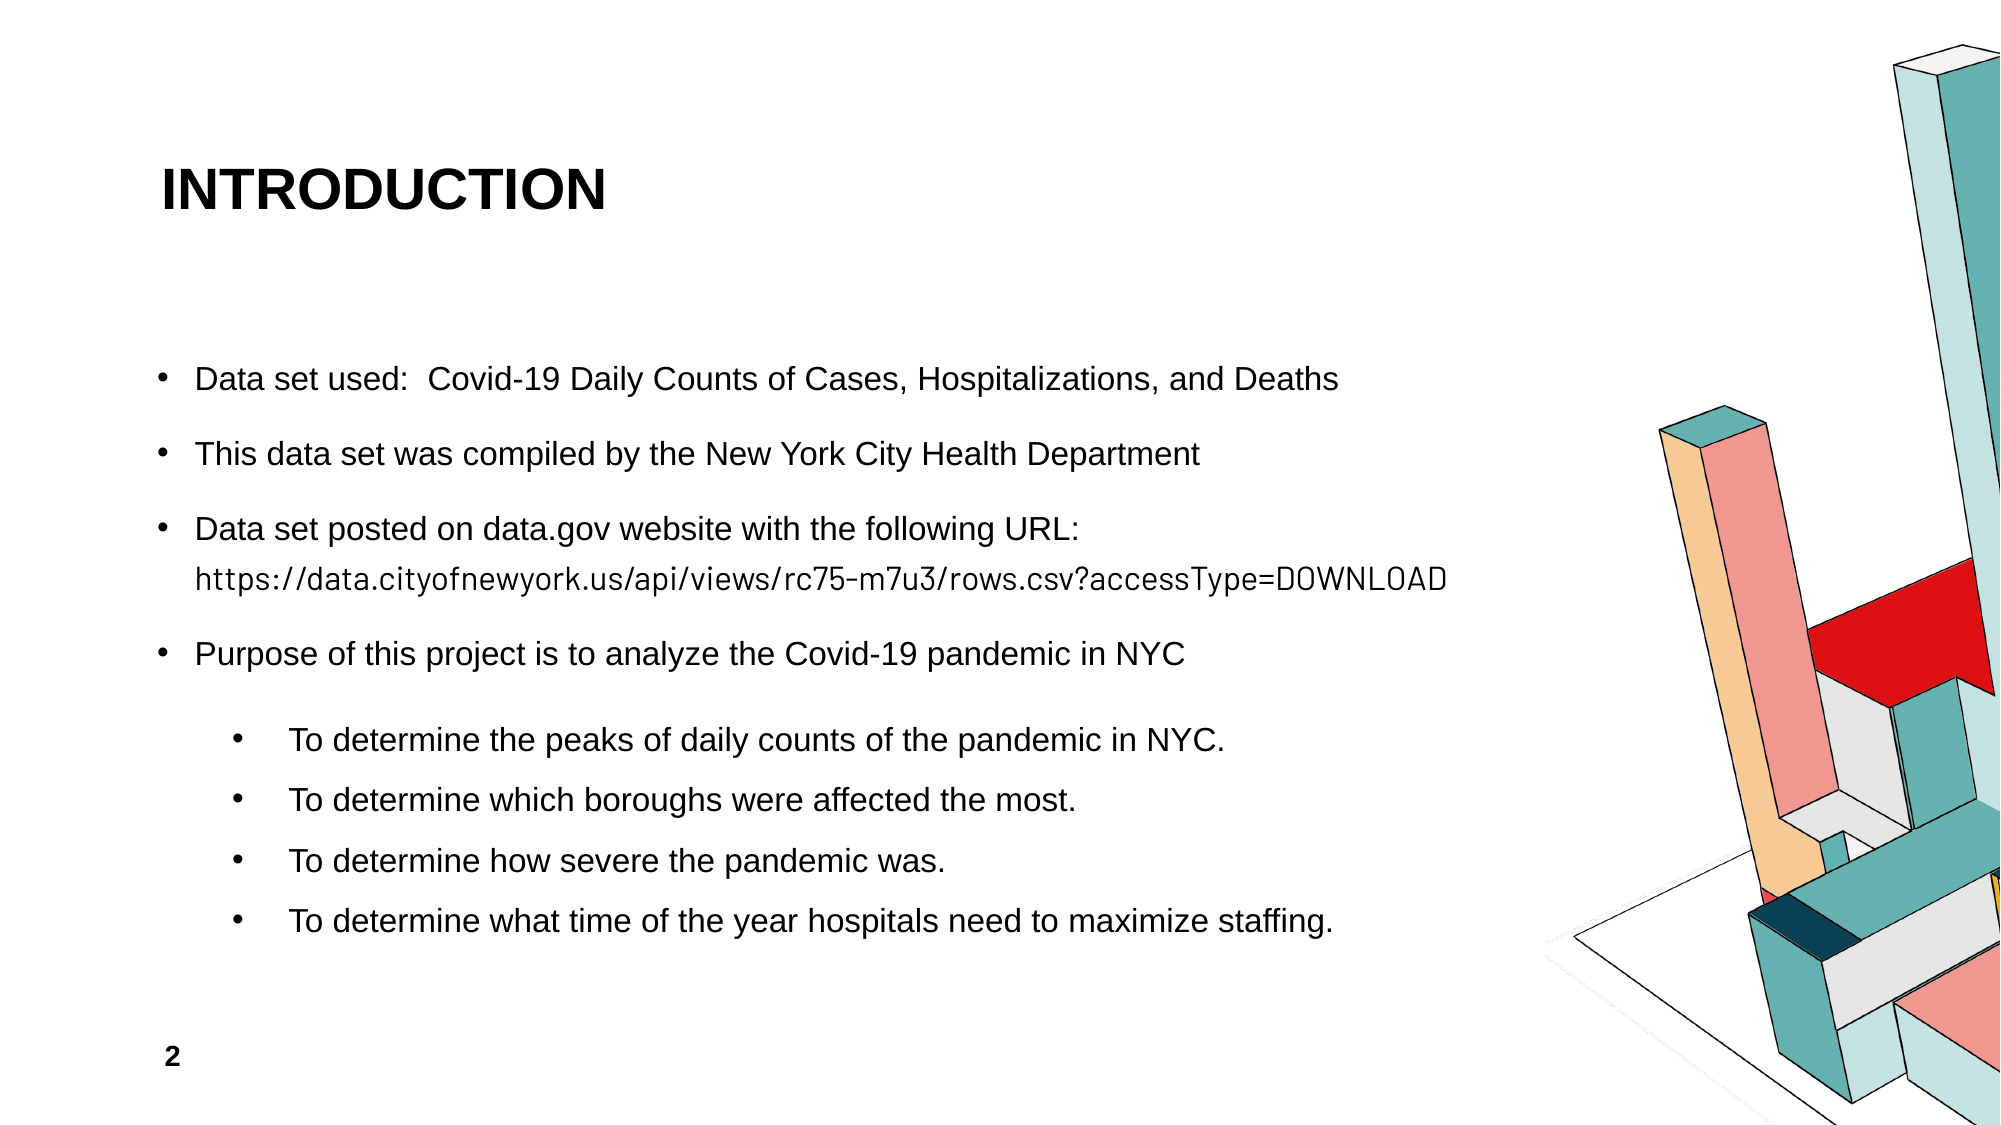

# Introduction
Data set used:  Covid-19 Daily Counts of Cases, Hospitalizations, and Deaths
This data set was compiled by the New York City Health Department
Data set posted on data.gov website with the following URL:  https://data.cityofnewyork.us/api/views/rc75-m7u3/rows.csv?accessType=DOWNLOAD
Purpose of this project is to analyze the Covid-19 pandemic in NYC
To determine the peaks of daily counts of the pandemic in NYC.
To determine which boroughs were affected the most.
To determine how severe the pandemic was.
To determine what time of the year hospitals need to maximize staffing.
2